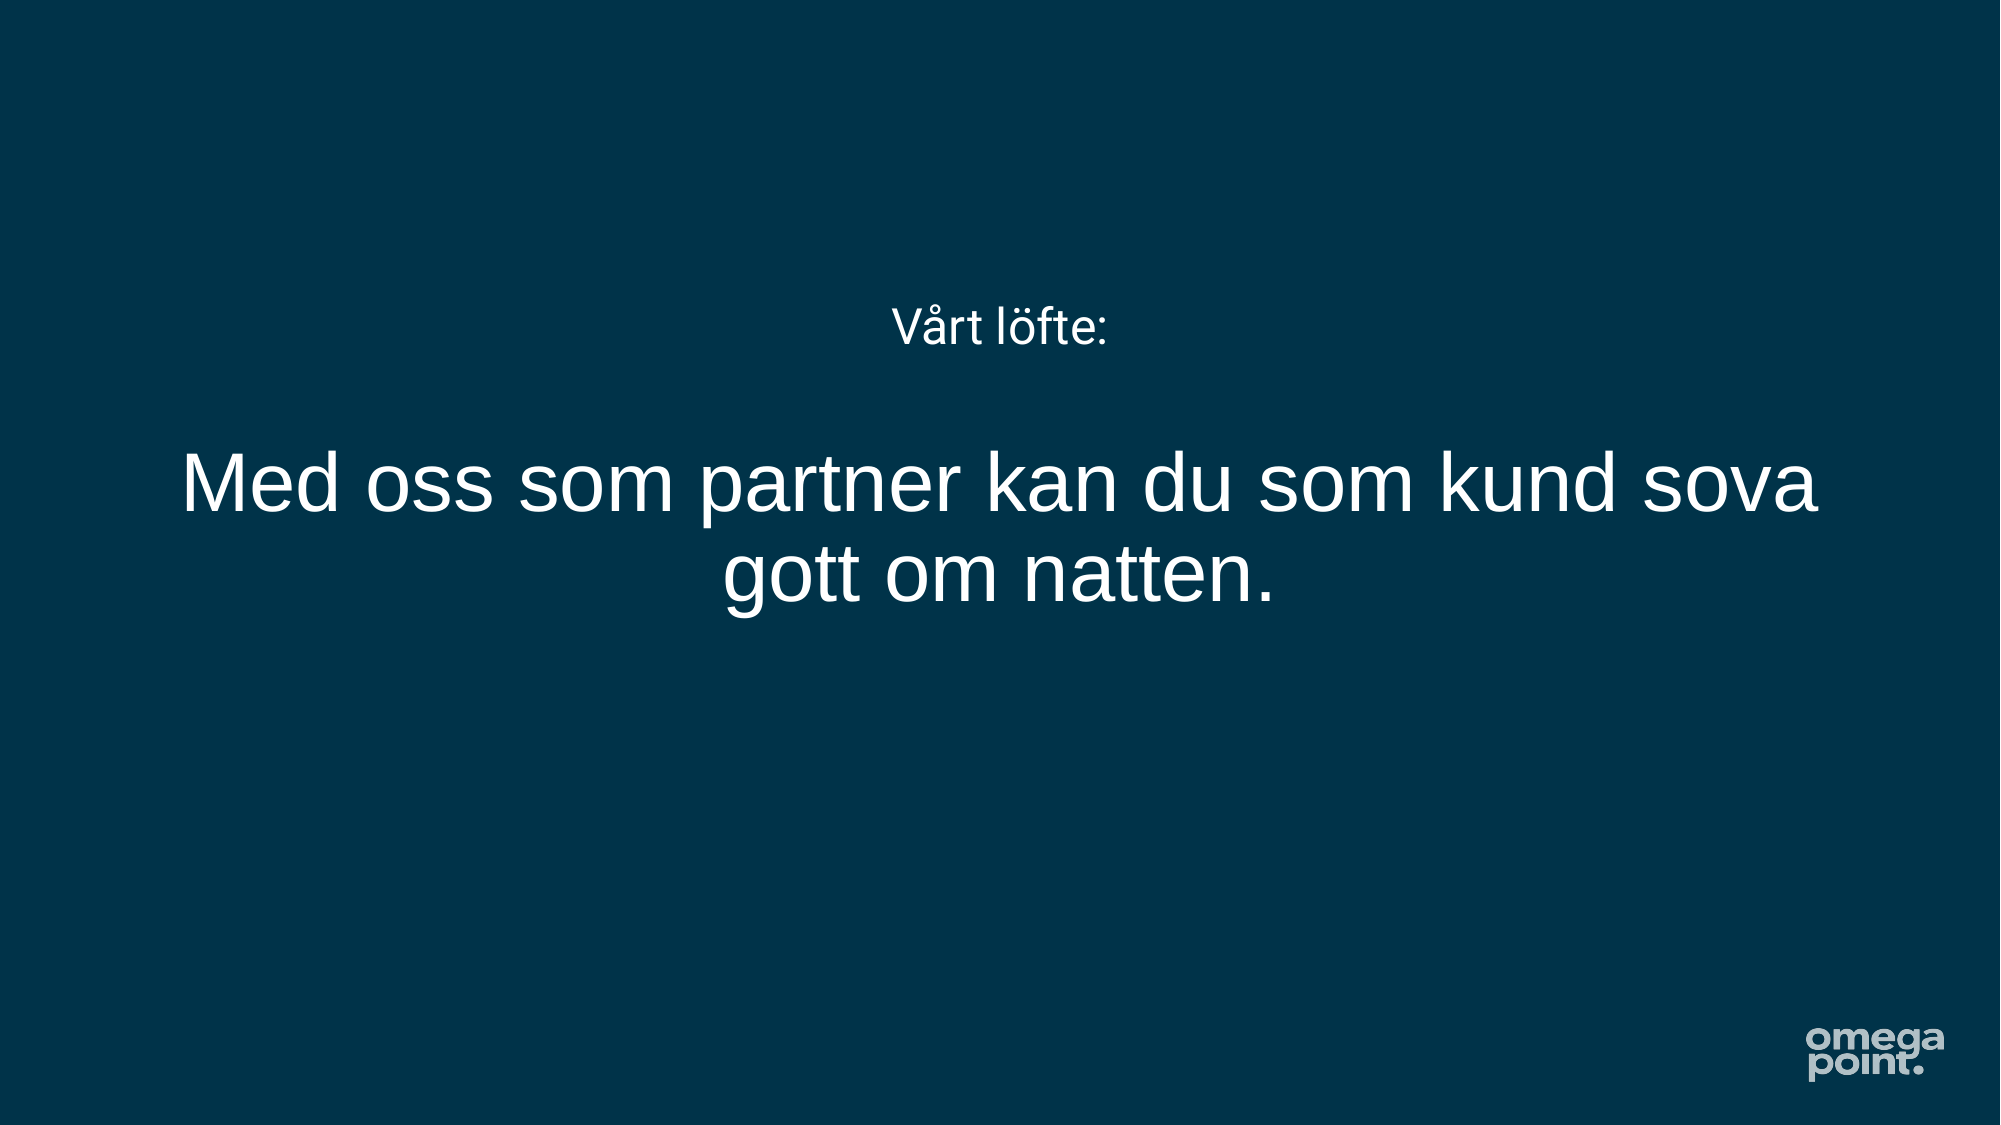

Vårt löfte:
# Med oss som partner kan du som kund sova gott om natten.